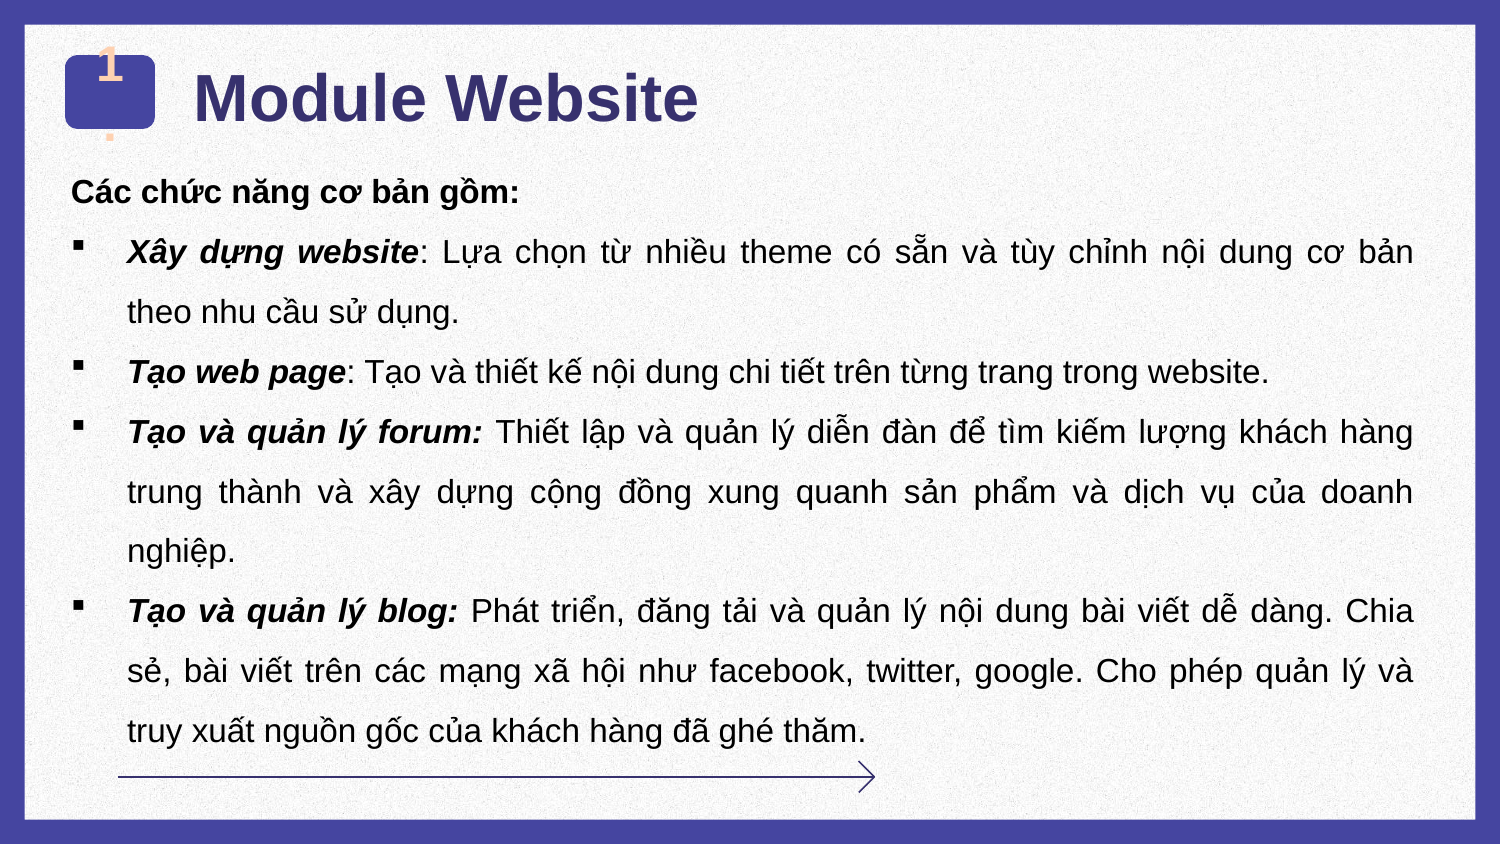

# Module Website
1.
Các chức năng cơ bản gồm:
Xây dựng website: Lựa chọn từ nhiều theme có sẵn và tùy chỉnh nội dung cơ bản theo nhu cầu sử dụng.
Tạo web page: Tạo và thiết kế nội dung chi tiết trên từng trang trong website.
Tạo và quản lý forum: Thiết lập và quản lý diễn đàn để tìm kiếm lượng khách hàng trung thành và xây dựng cộng đồng xung quanh sản phẩm và dịch vụ của doanh nghiệp.
Tạo và quản lý blog: Phát triển, đăng tải và quản lý nội dung bài viết dễ dàng. Chia sẻ, bài viết trên các mạng xã hội như facebook, twitter, google. Cho phép quản lý và truy xuất nguồn gốc của khách hàng đã ghé thăm.